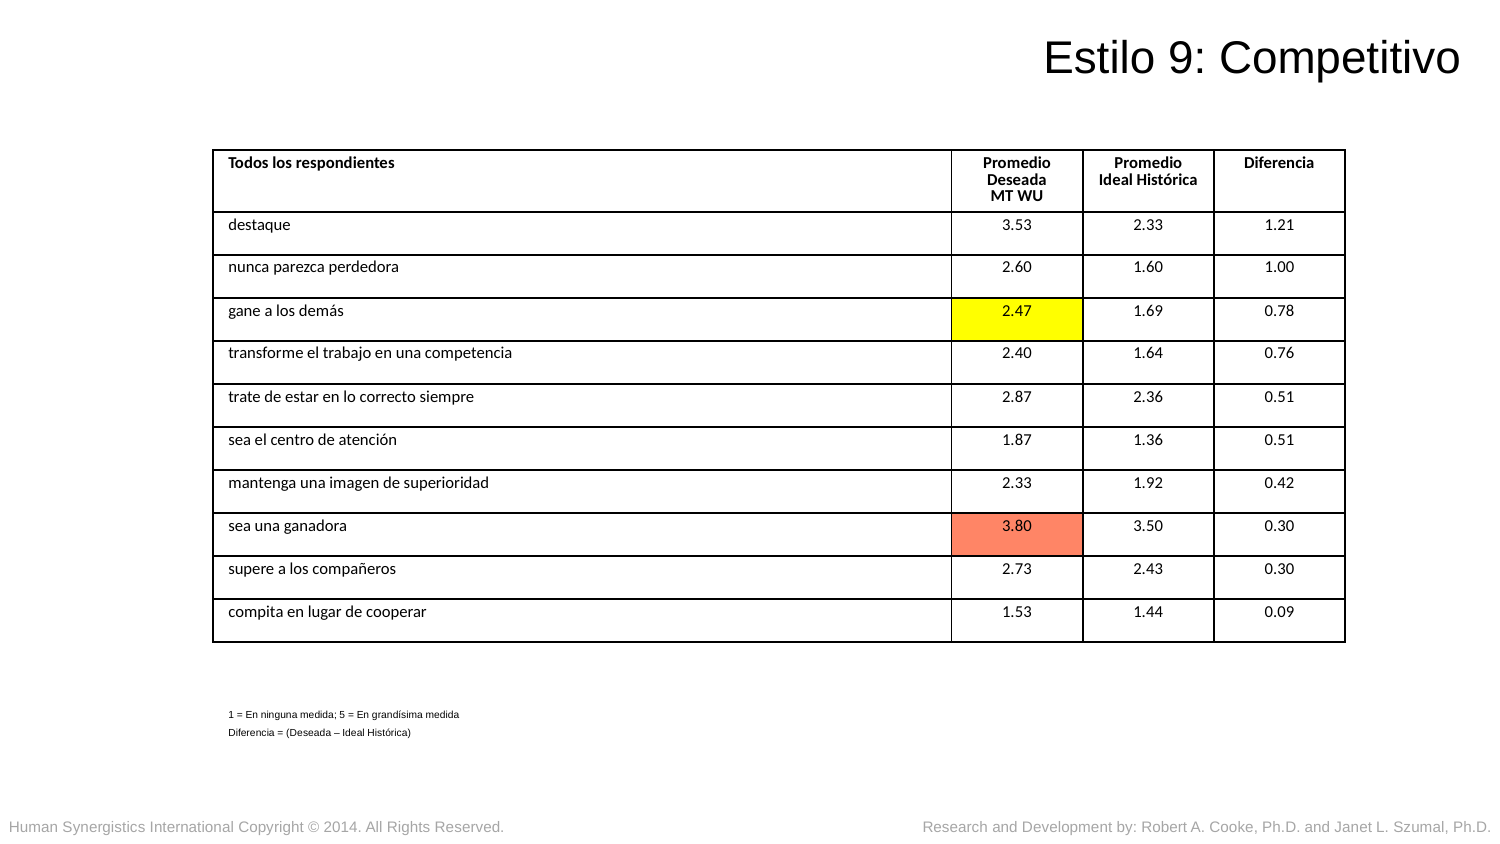

Estilo 9: Competitivo
| Todos los respondientes | Promedio Deseada MT WU | Promedio Ideal Histórica | Diferencia |
| --- | --- | --- | --- |
| destaque | 3.53 | 2.33 | 1.21 |
| nunca parezca perdedora | 2.60 | 1.60 | 1.00 |
| gane a los demás | 2.47 | 1.69 | 0.78 |
| transforme el trabajo en una competencia | 2.40 | 1.64 | 0.76 |
| trate de estar en lo correcto siempre | 2.87 | 2.36 | 0.51 |
| sea el centro de atención | 1.87 | 1.36 | 0.51 |
| mantenga una imagen de superioridad | 2.33 | 1.92 | 0.42 |
| sea una ganadora | 3.80 | 3.50 | 0.30 |
| supere a los compañeros | 2.73 | 2.43 | 0.30 |
| compita en lugar de cooperar | 1.53 | 1.44 | 0.09 |
| All Respondents | Current Mean | Ideal Mean | Gap Mean |
| --- | --- | --- | --- |
| destaque | 3.53 | 2.33 | 1.21 |
| All Respondents | Current Mean | Ideal Mean | Gap Mean |
| --- | --- | --- | --- |
| destaque | 3.53 | 2.33 | 1.21 |
| nunca parezca perdedora | 2.60 | 1.60 | 1.00 |
| All Respondents | Current Mean | Ideal Mean | Gap Mean |
| --- | --- | --- | --- |
| destaque | 3.53 | 2.33 | 1.21 |
| nunca parezca perdedora | 2.60 | 1.60 | 1.00 |
| gane a los demás | 2.47 | 1.69 | 0.78 |
| All Respondents | Current Mean | Ideal Mean | Gap Mean |
| --- | --- | --- | --- |
| destaque | 3.53 | 2.33 | 1.21 |
| nunca parezca perdedora | 2.60 | 1.60 | 1.00 |
| gane a los demás | 2.47 | 1.69 | 0.78 |
| transforme el trabajo en una competencia | 2.40 | 1.64 | 0.76 |
| All Respondents | Current Mean | Ideal Mean | Gap Mean |
| --- | --- | --- | --- |
| destaque | 3.53 | 2.33 | 1.21 |
| nunca parezca perdedora | 2.60 | 1.60 | 1.00 |
| gane a los demás | 2.47 | 1.69 | 0.78 |
| transforme el trabajo en una competencia | 2.40 | 1.64 | 0.76 |
| trate de estar en lo correcto siempre | 2.87 | 2.36 | 0.51 |
| All Respondents | Current Mean | Ideal Mean | Gap Mean |
| --- | --- | --- | --- |
| destaque | 3.53 | 2.33 | 1.21 |
| nunca parezca perdedora | 2.60 | 1.60 | 1.00 |
| gane a los demás | 2.47 | 1.69 | 0.78 |
| transforme el trabajo en una competencia | 2.40 | 1.64 | 0.76 |
| trate de estar en lo correcto siempre | 2.87 | 2.36 | 0.51 |
| sea el centro de atención | 1.87 | 1.36 | 0.51 |
| All Respondents | Current Mean | Ideal Mean | Gap Mean |
| --- | --- | --- | --- |
| destaque | 3.53 | 2.33 | 1.21 |
| nunca parezca perdedora | 2.60 | 1.60 | 1.00 |
| gane a los demás | 2.47 | 1.69 | 0.78 |
| transforme el trabajo en una competencia | 2.40 | 1.64 | 0.76 |
| trate de estar en lo correcto siempre | 2.87 | 2.36 | 0.51 |
| sea el centro de atención | 1.87 | 1.36 | 0.51 |
| mantenga una imagen de superioridad | 2.33 | 1.92 | 0.42 |
| All Respondents | Current Mean | Ideal Mean | Gap Mean |
| --- | --- | --- | --- |
| destaque | 3.53 | 2.33 | 1.21 |
| nunca parezca perdedora | 2.60 | 1.60 | 1.00 |
| gane a los demás | 2.47 | 1.69 | 0.78 |
| transforme el trabajo en una competencia | 2.40 | 1.64 | 0.76 |
| trate de estar en lo correcto siempre | 2.87 | 2.36 | 0.51 |
| sea el centro de atención | 1.87 | 1.36 | 0.51 |
| mantenga una imagen de superioridad | 2.33 | 1.92 | 0.42 |
| sea una ganadora | 3.80 | 3.50 | 0.30 |
| All Respondents | Current Mean | Ideal Mean | Gap Mean |
| --- | --- | --- | --- |
| destaque | 3.53 | 2.33 | 1.21 |
| nunca parezca perdedora | 2.60 | 1.60 | 1.00 |
| gane a los demás | 2.47 | 1.69 | 0.78 |
| transforme el trabajo en una competencia | 2.40 | 1.64 | 0.76 |
| trate de estar en lo correcto siempre | 2.87 | 2.36 | 0.51 |
| sea el centro de atención | 1.87 | 1.36 | 0.51 |
| mantenga una imagen de superioridad | 2.33 | 1.92 | 0.42 |
| sea una ganadora | 3.80 | 3.50 | 0.30 |
| supere a los compañeros | 2.73 | 2.43 | 0.30 |
1 = En ninguna medida; 5 = En grandísima medida
Diferencia = (Deseada – Ideal Histórica)
Human Synergistics International Copyright © 2014. All Rights Reserved.
Research and Development by: Robert A. Cooke, Ph.D. and Janet L. Szumal, Ph.D.